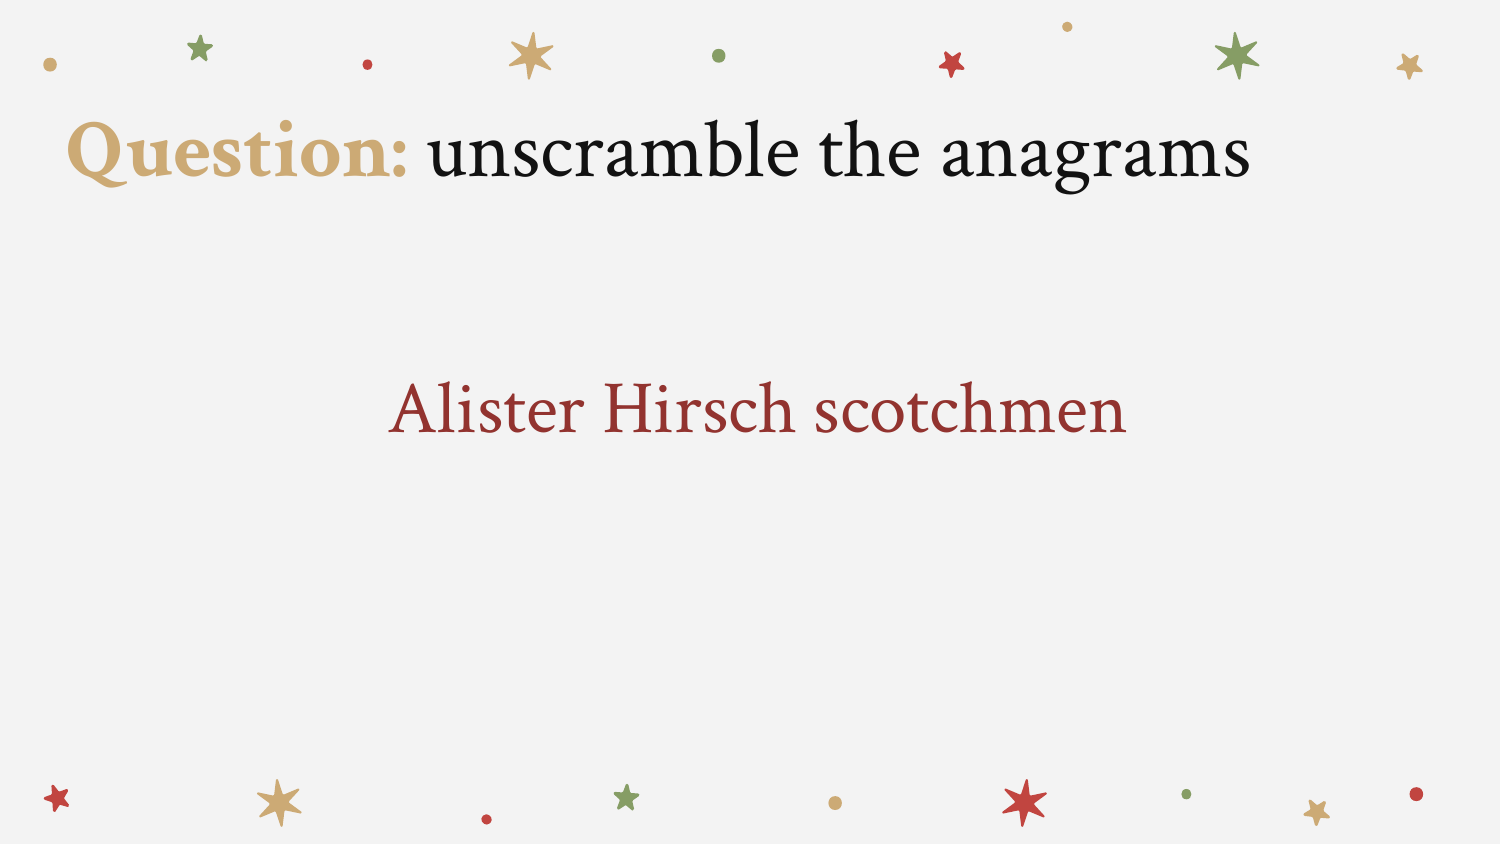

# Question: unscramble the anagrams
Alister Hirsch scotchmen